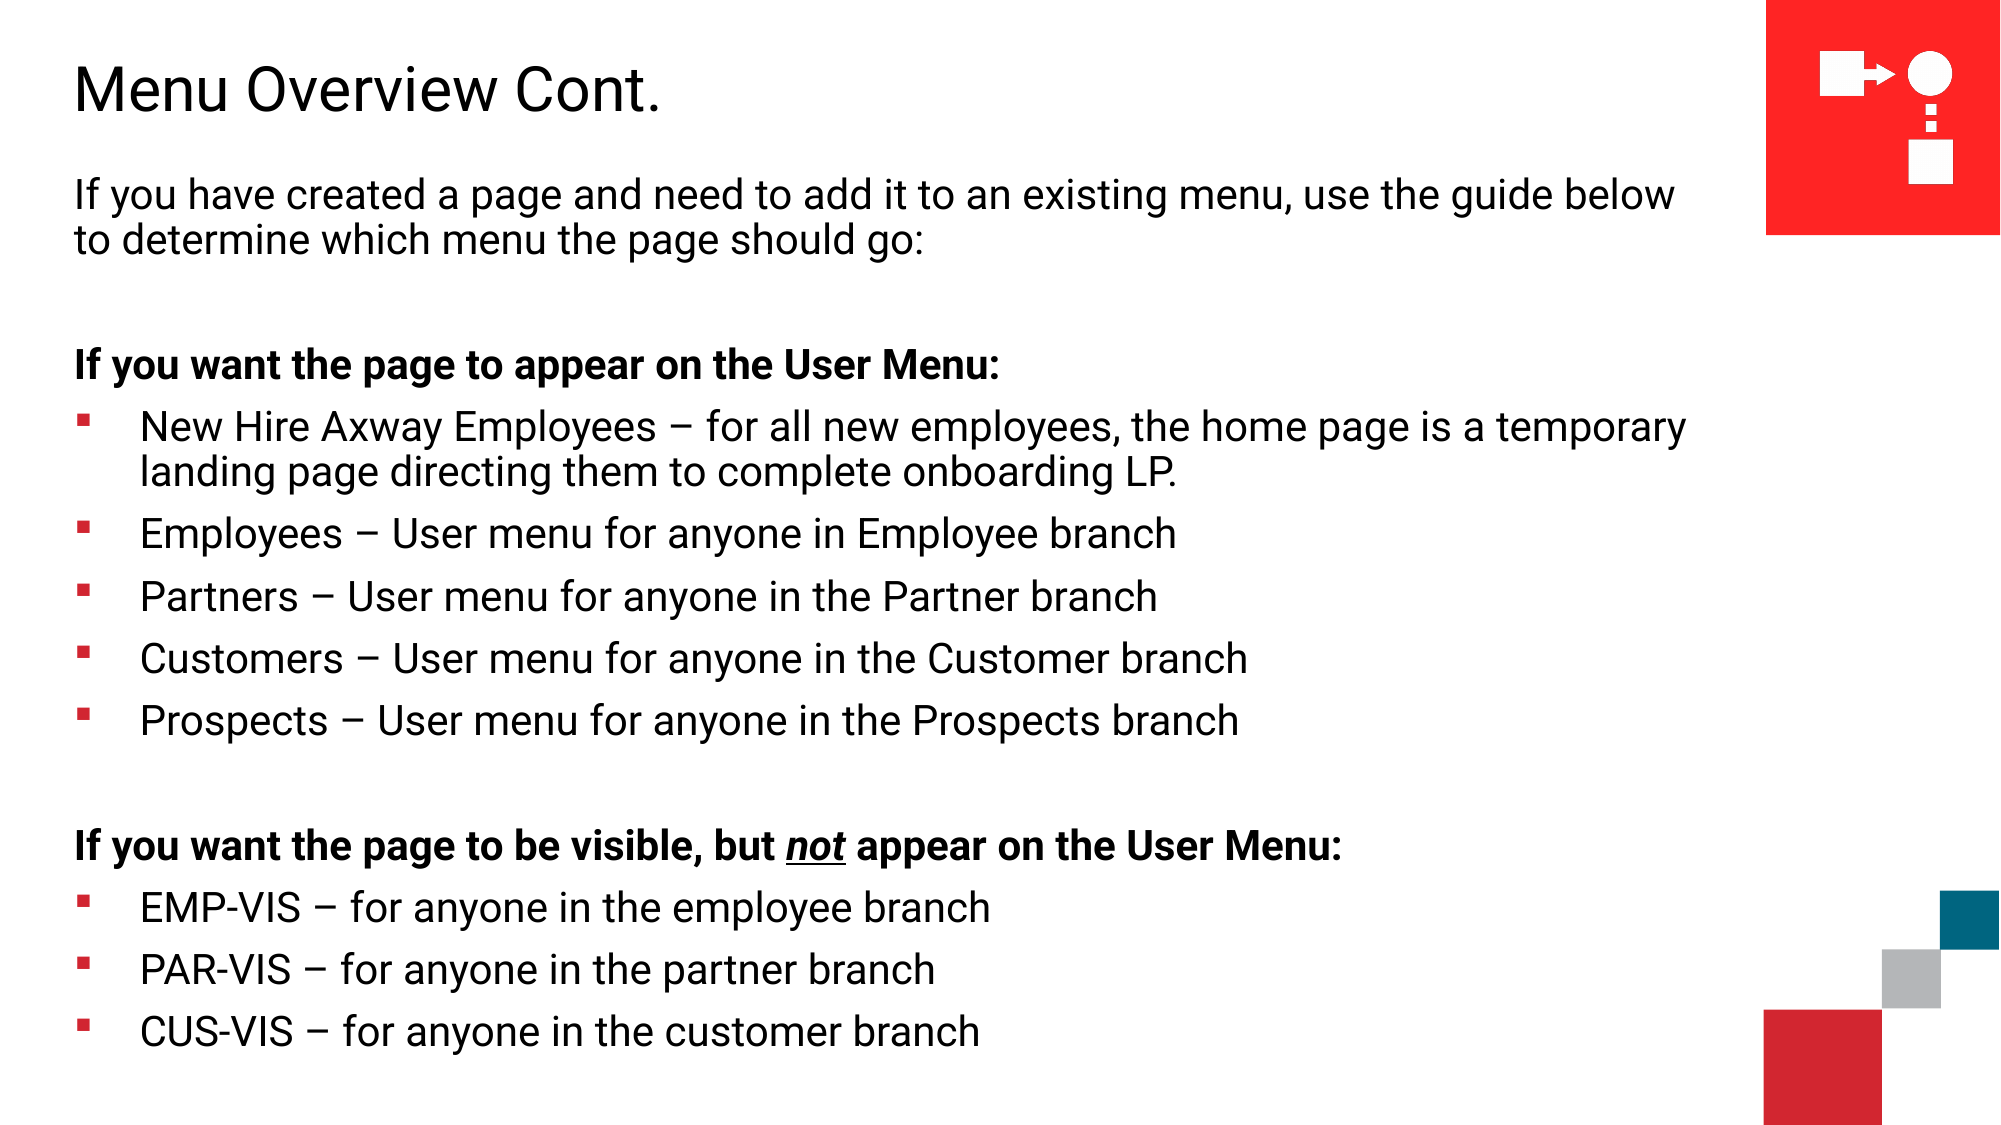

# Menu Overview Cont.
If you have created a page and need to add it to an existing menu, use the guide below to determine which menu the page should go:

If you want the page to appear on the User Menu:
New Hire Axway Employees – for all new employees, the home page is a temporary landing page directing them to complete onboarding LP.
Employees – User menu for anyone in Employee branch
Partners – User menu for anyone in the Partner branch
Customers – User menu for anyone in the Customer branch
Prospects – User menu for anyone in the Prospects branch

If you want the page to be visible, but not appear on the User Menu:
EMP-VIS – for anyone in the employee branch
PAR-VIS – for anyone in the partner branch
CUS-VIS – for anyone in the customer branch